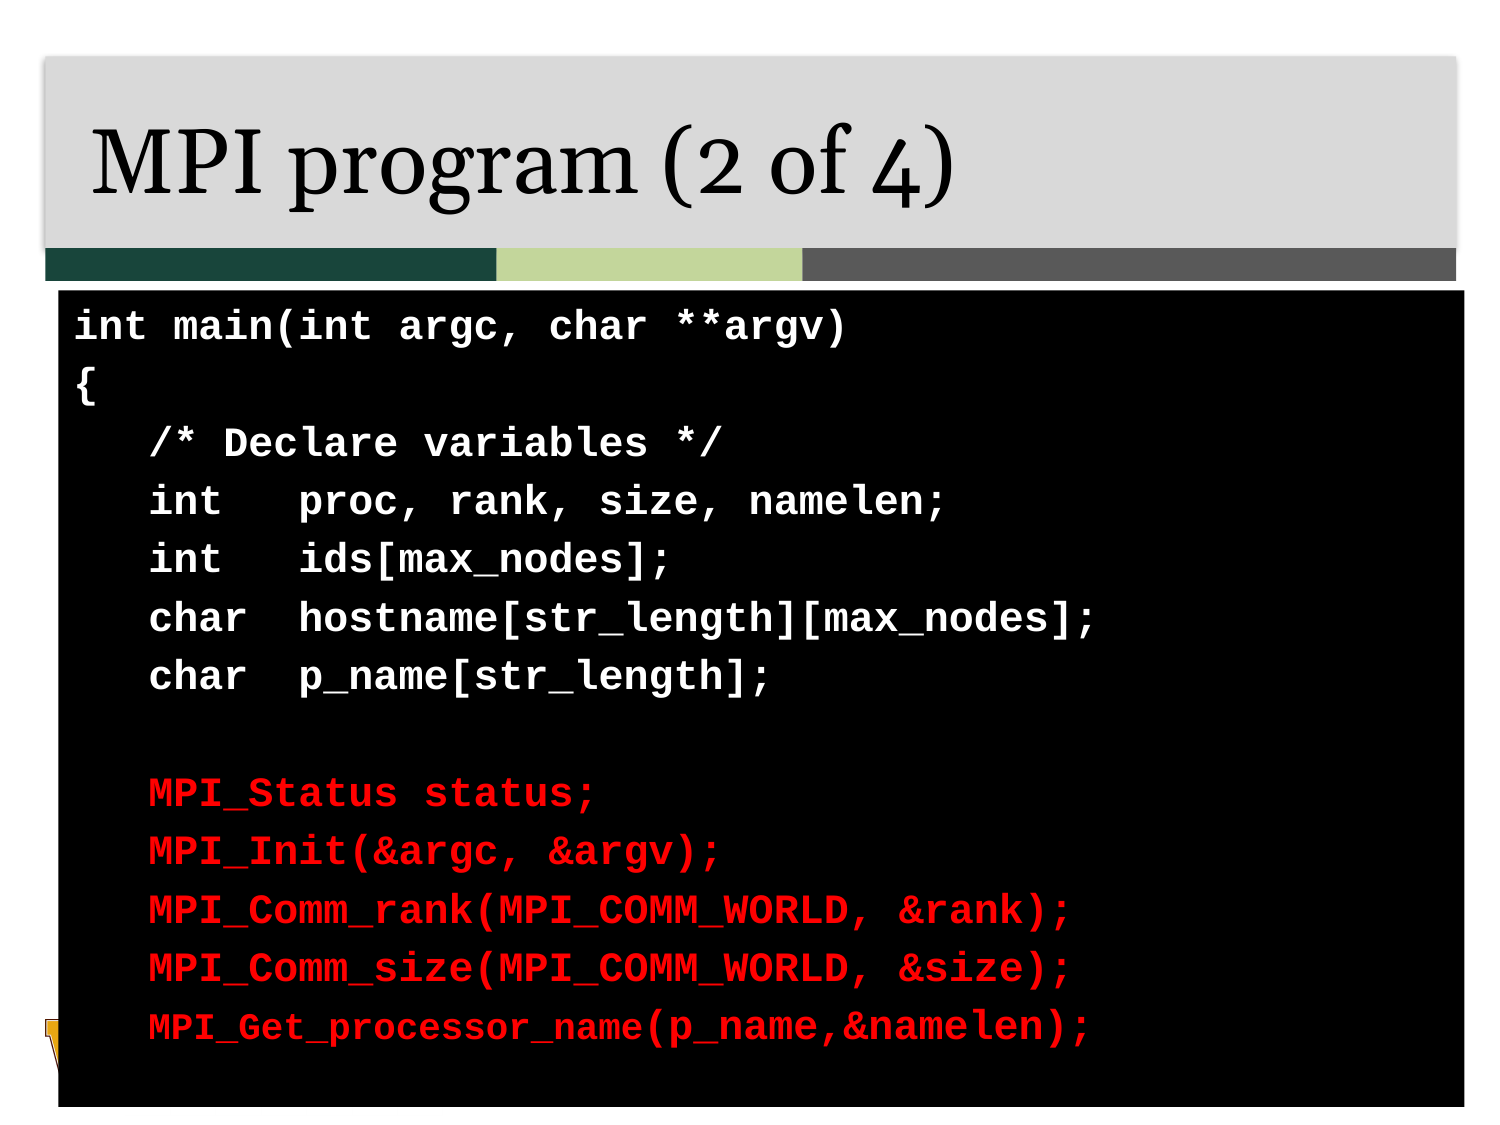

# MPI program (2 of 4)
int main(int argc, char **argv)
{
   /* Declare variables */
   int   proc, rank, size, namelen;
   int   ids[max_nodes];
   char  hostname[str_length][max_nodes];
   char  p_name[str_length];

   MPI_Status status;
   MPI_Init(&argc, &argv);
   MPI_Comm_rank(MPI_COMM_WORLD, &rank);
   MPI_Comm_size(MPI_COMM_WORLD, &size);
   MPI_Get_processor_name(p_name,&namelen);